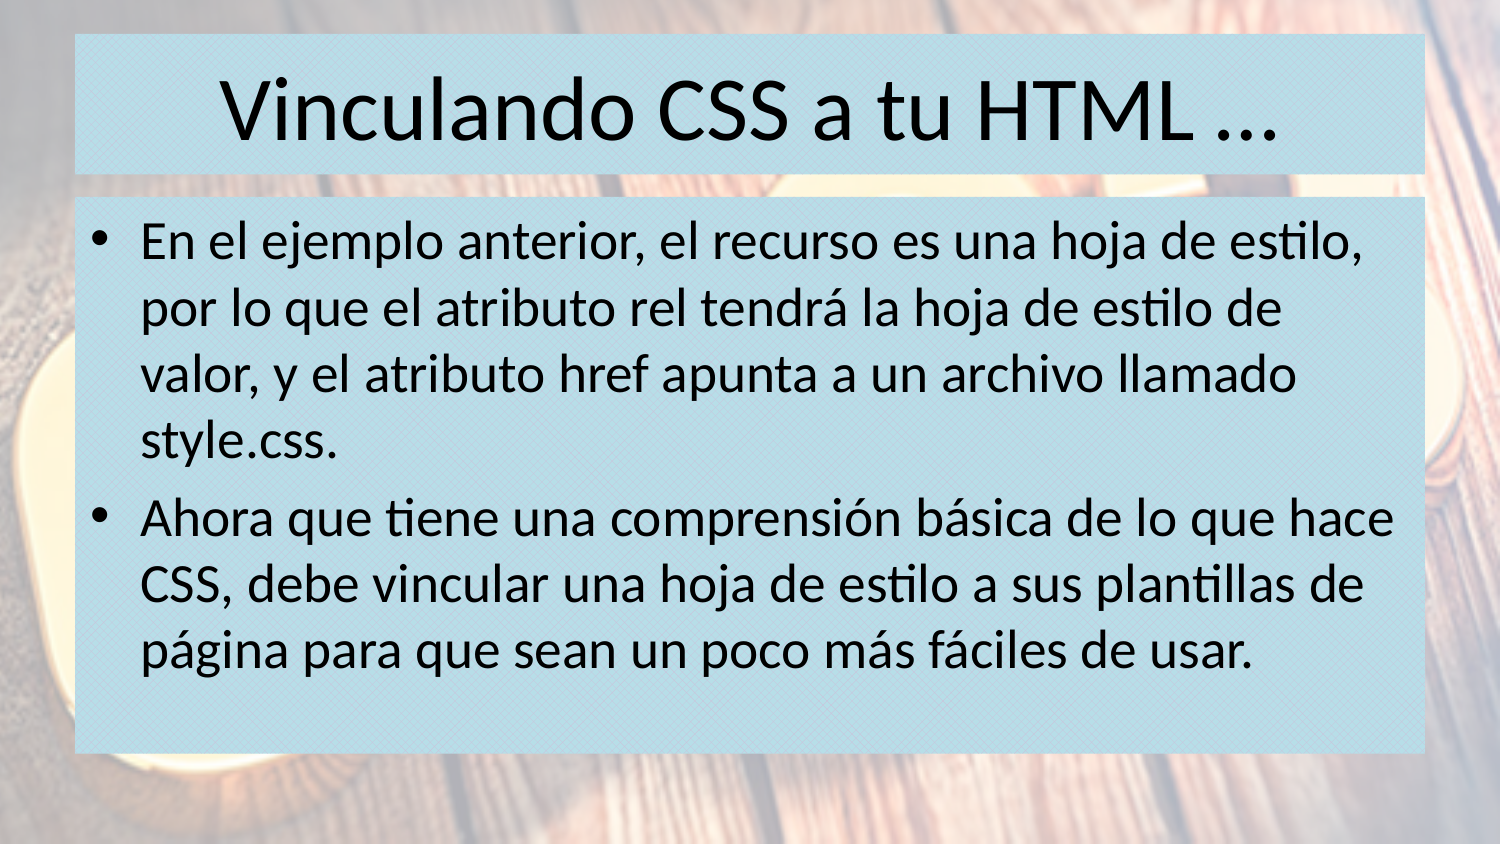

# Vinculando CSS a tu HTML …
En el ejemplo anterior, el recurso es una hoja de estilo, por lo que el atributo rel tendrá la hoja de estilo de valor, y el atributo href apunta a un archivo llamado style.css.
Ahora que tiene una comprensión básica de lo que hace CSS, debe vincular una hoja de estilo a sus plantillas de página para que sean un poco más fáciles de usar.